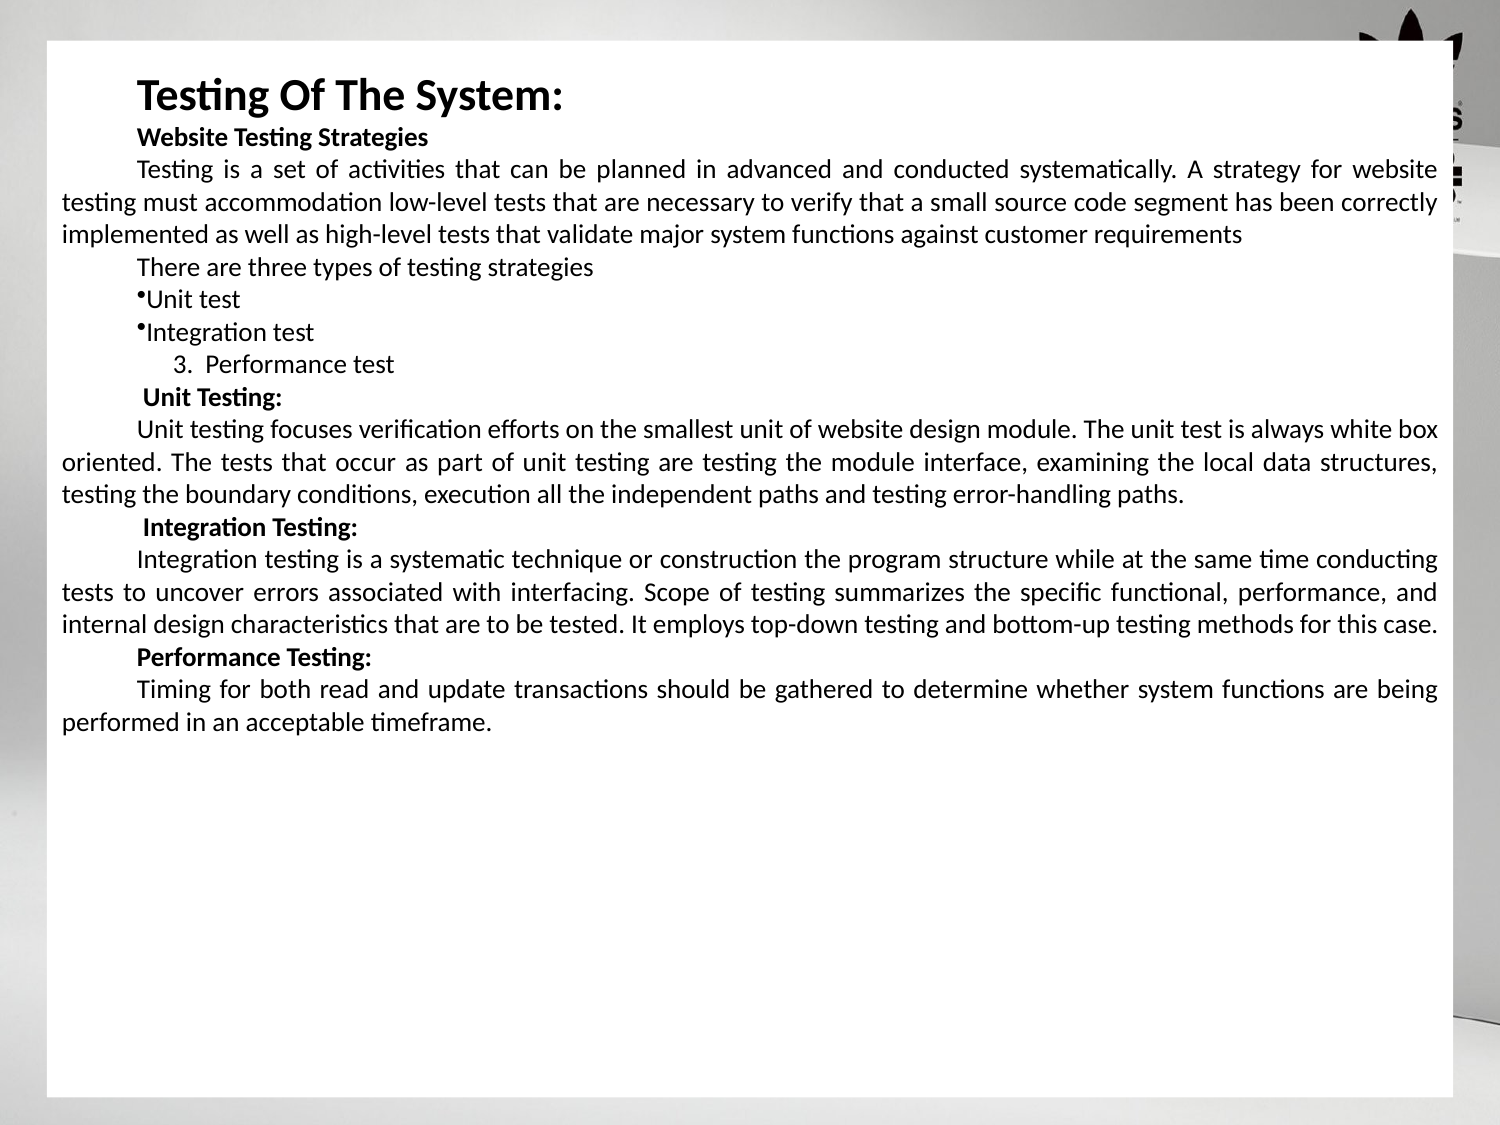

Testing Of The System:
Website Testing Strategies
Testing is a set of activities that can be planned in advanced and conducted systematically. A strategy for website testing must accommodation low-level tests that are necessary to verify that a small source code segment has been correctly implemented as well as high-level tests that validate major system functions against customer requirements
There are three types of testing strategies
Unit test
Integration test
      3.  Performance test
 Unit Testing:
Unit testing focuses verification efforts on the smallest unit of website design module. The unit test is always white box oriented. The tests that occur as part of unit testing are testing the module interface, examining the local data structures, testing the boundary conditions, execution all the independent paths and testing error-handling paths.
 Integration Testing:
Integration testing is a systematic technique or construction the program structure while at the same time conducting tests to uncover errors associated with interfacing. Scope of testing summarizes the specific functional, performance, and internal design characteristics that are to be tested. It employs top-down testing and bottom-up testing methods for this case.
Performance Testing:
Timing for both read and update transactions should be gathered to determine whether system functions are being performed in an acceptable timeframe.